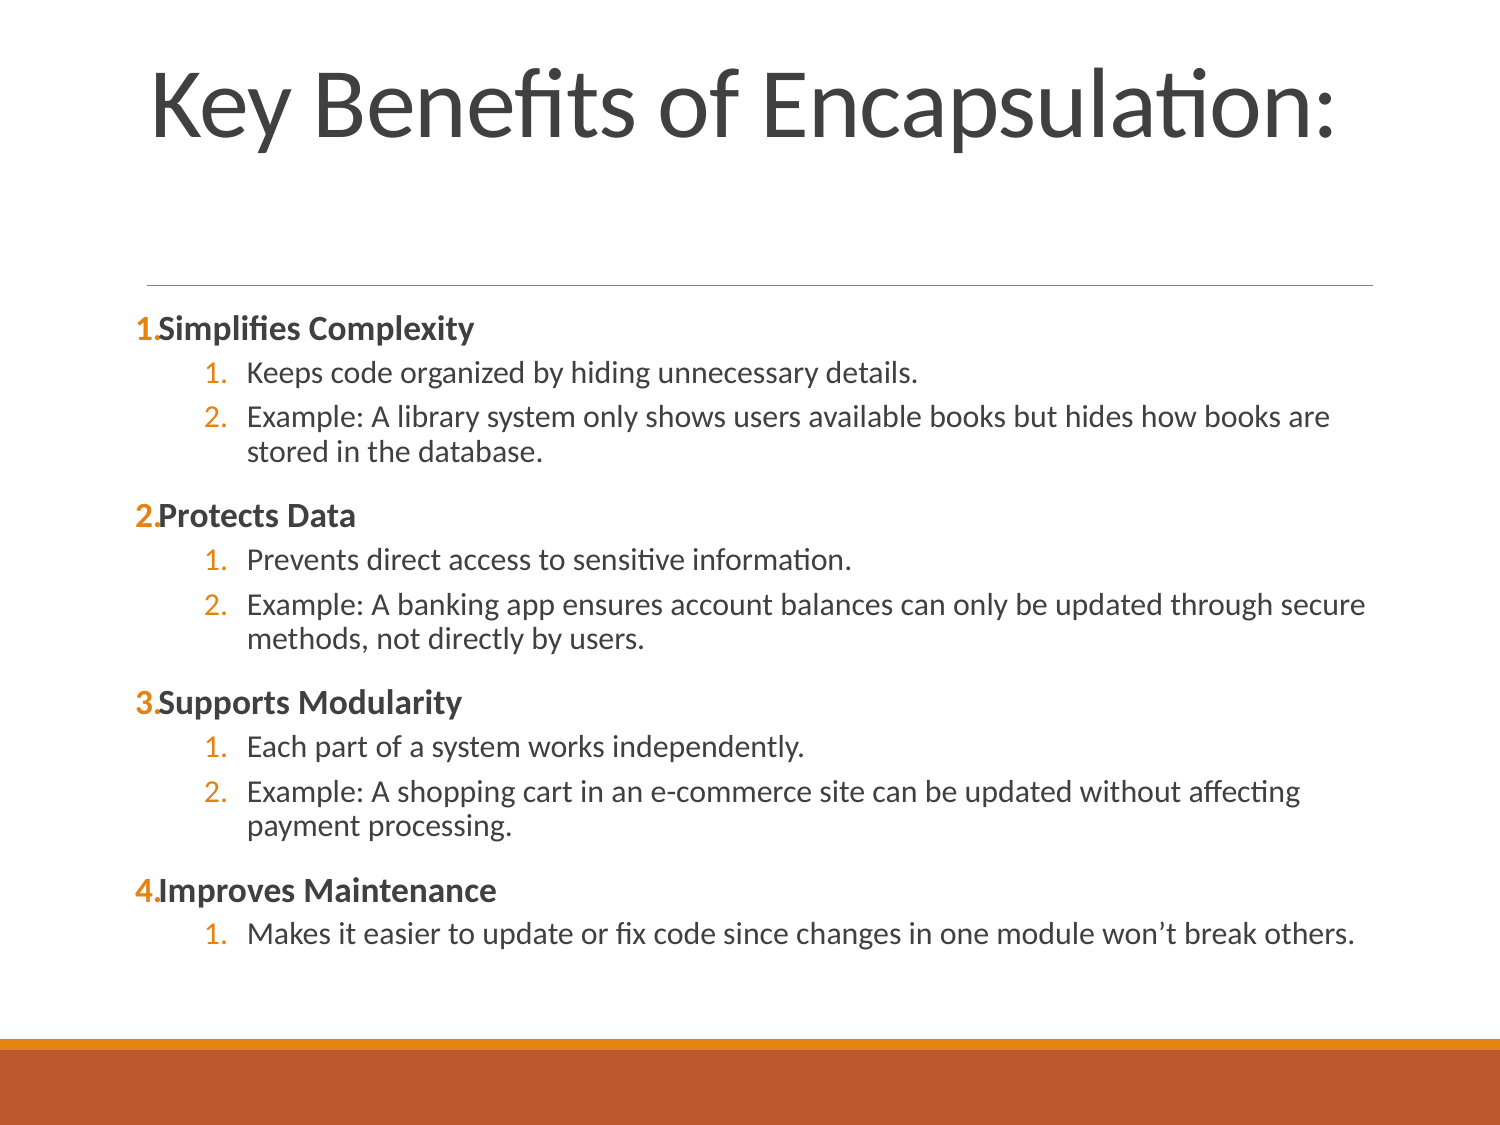

# Key Benefits of Encapsulation:
Simplifies Complexity
Keeps code organized by hiding unnecessary details.
Example: A library system only shows users available books but hides how books are stored in the database.
Protects Data
Prevents direct access to sensitive information.
Example: A banking app ensures account balances can only be updated through secure methods, not directly by users.
Supports Modularity
Each part of a system works independently.
Example: A shopping cart in an e-commerce site can be updated without affecting payment processing.
Improves Maintenance
Makes it easier to update or fix code since changes in one module won’t break others.